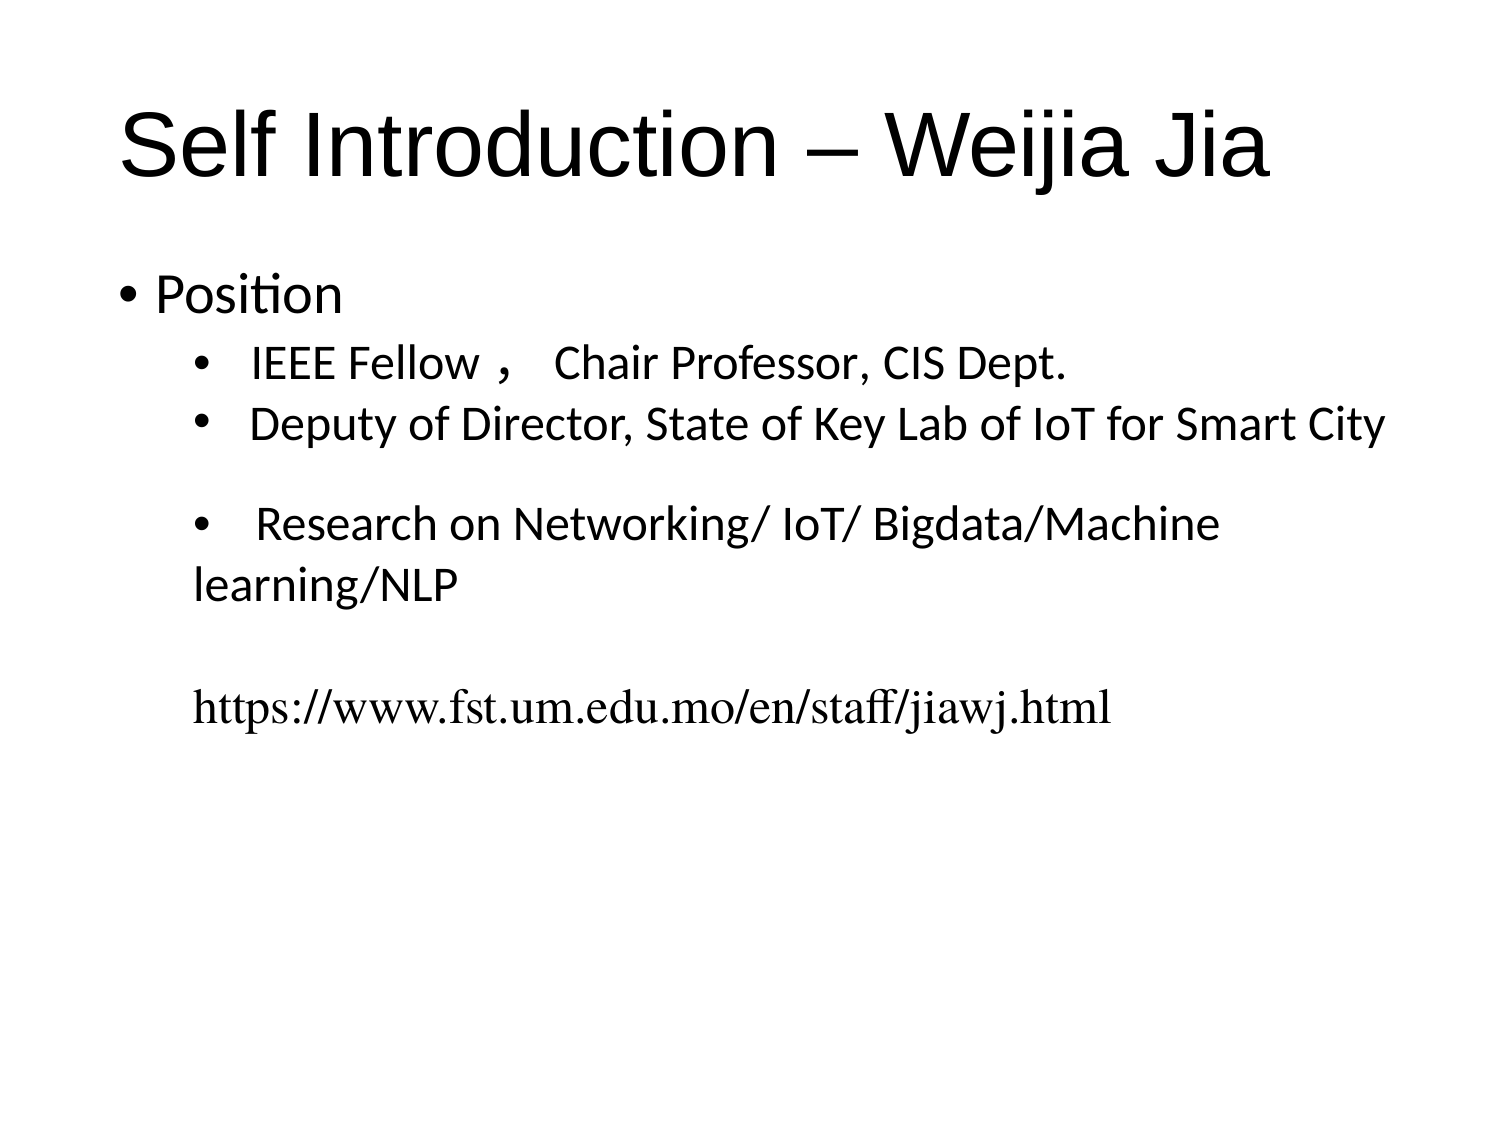

Self Introduction – Weijia Jia
• Position
•  IEEE Fellow，Chair Professor, CIS Dept.
Deputy of Director, State of Key Lab of IoT for Smart City
•    Research on Networking/ IoT/ Bigdata/Machine learning/NLP

https://www.fst.um.edu.mo/en/staff/jiawj.html